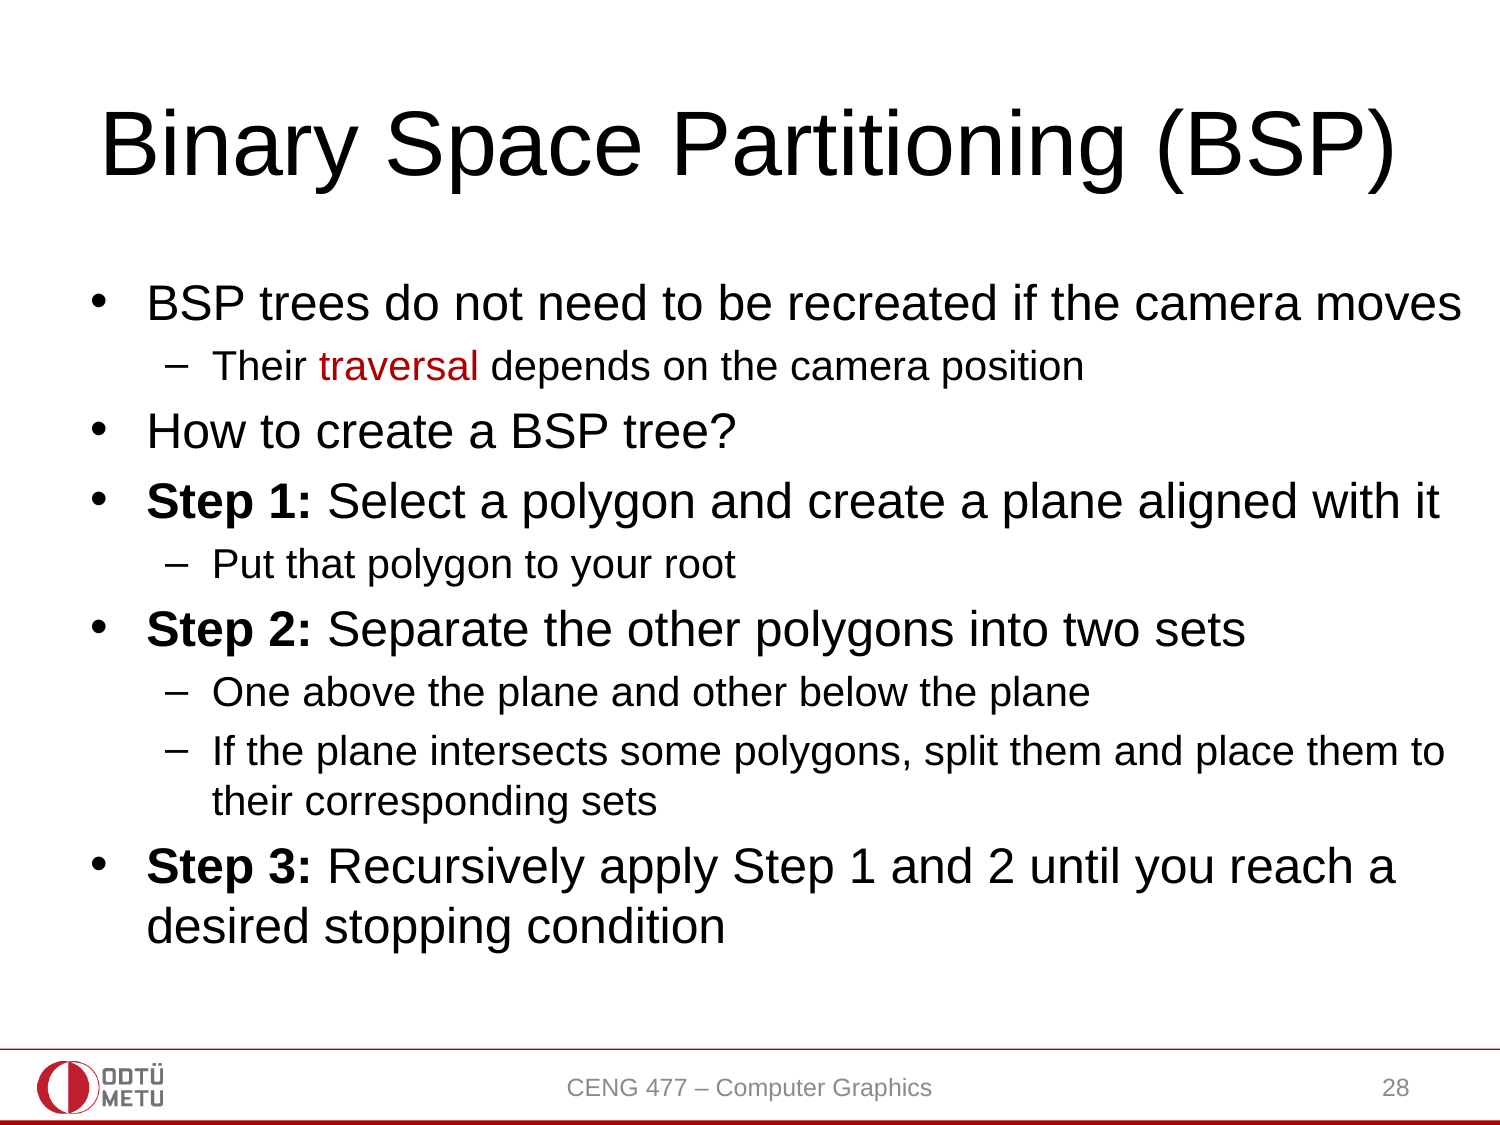

# Binary Space Partitioning (BSP)
BSP trees do not need to be recreated if the camera moves
Their traversal depends on the camera position
How to create a BSP tree?
Step 1: Select a polygon and create a plane aligned with it
Put that polygon to your root
Step 2: Separate the other polygons into two sets
One above the plane and other below the plane
If the plane intersects some polygons, split them and place them to their corresponding sets
Step 3: Recursively apply Step 1 and 2 until you reach a desired stopping condition

CENG 477 – Computer Graphics
28